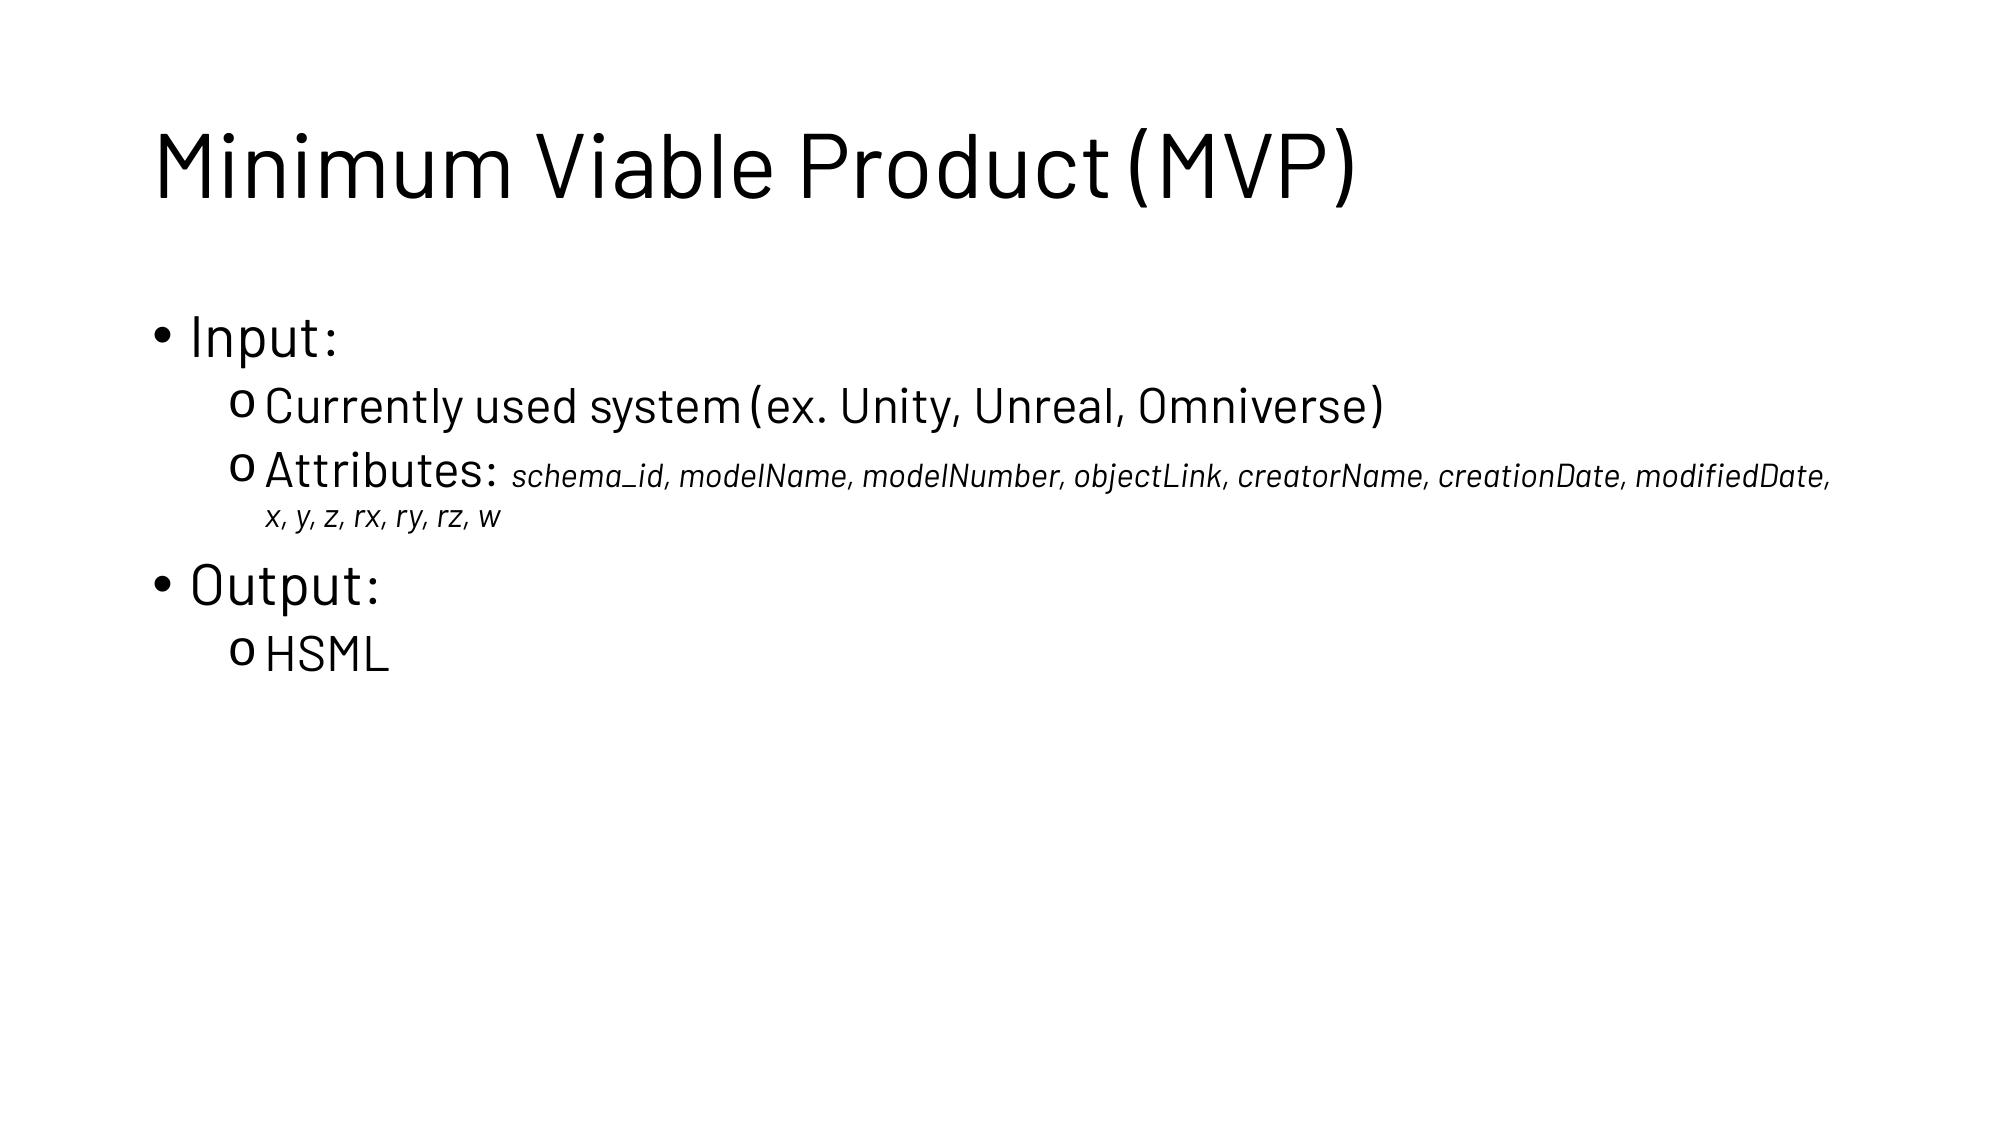

# Minimum Viable Product (MVP)
Input:
Currently used system (ex. Unity, Unreal, Omniverse)
Attributes: schema_id, modelName, modelNumber, objectLink, creatorName, creationDate, modifiedDate, x, y, z, rx, ry, rz, w
Output:
HSML